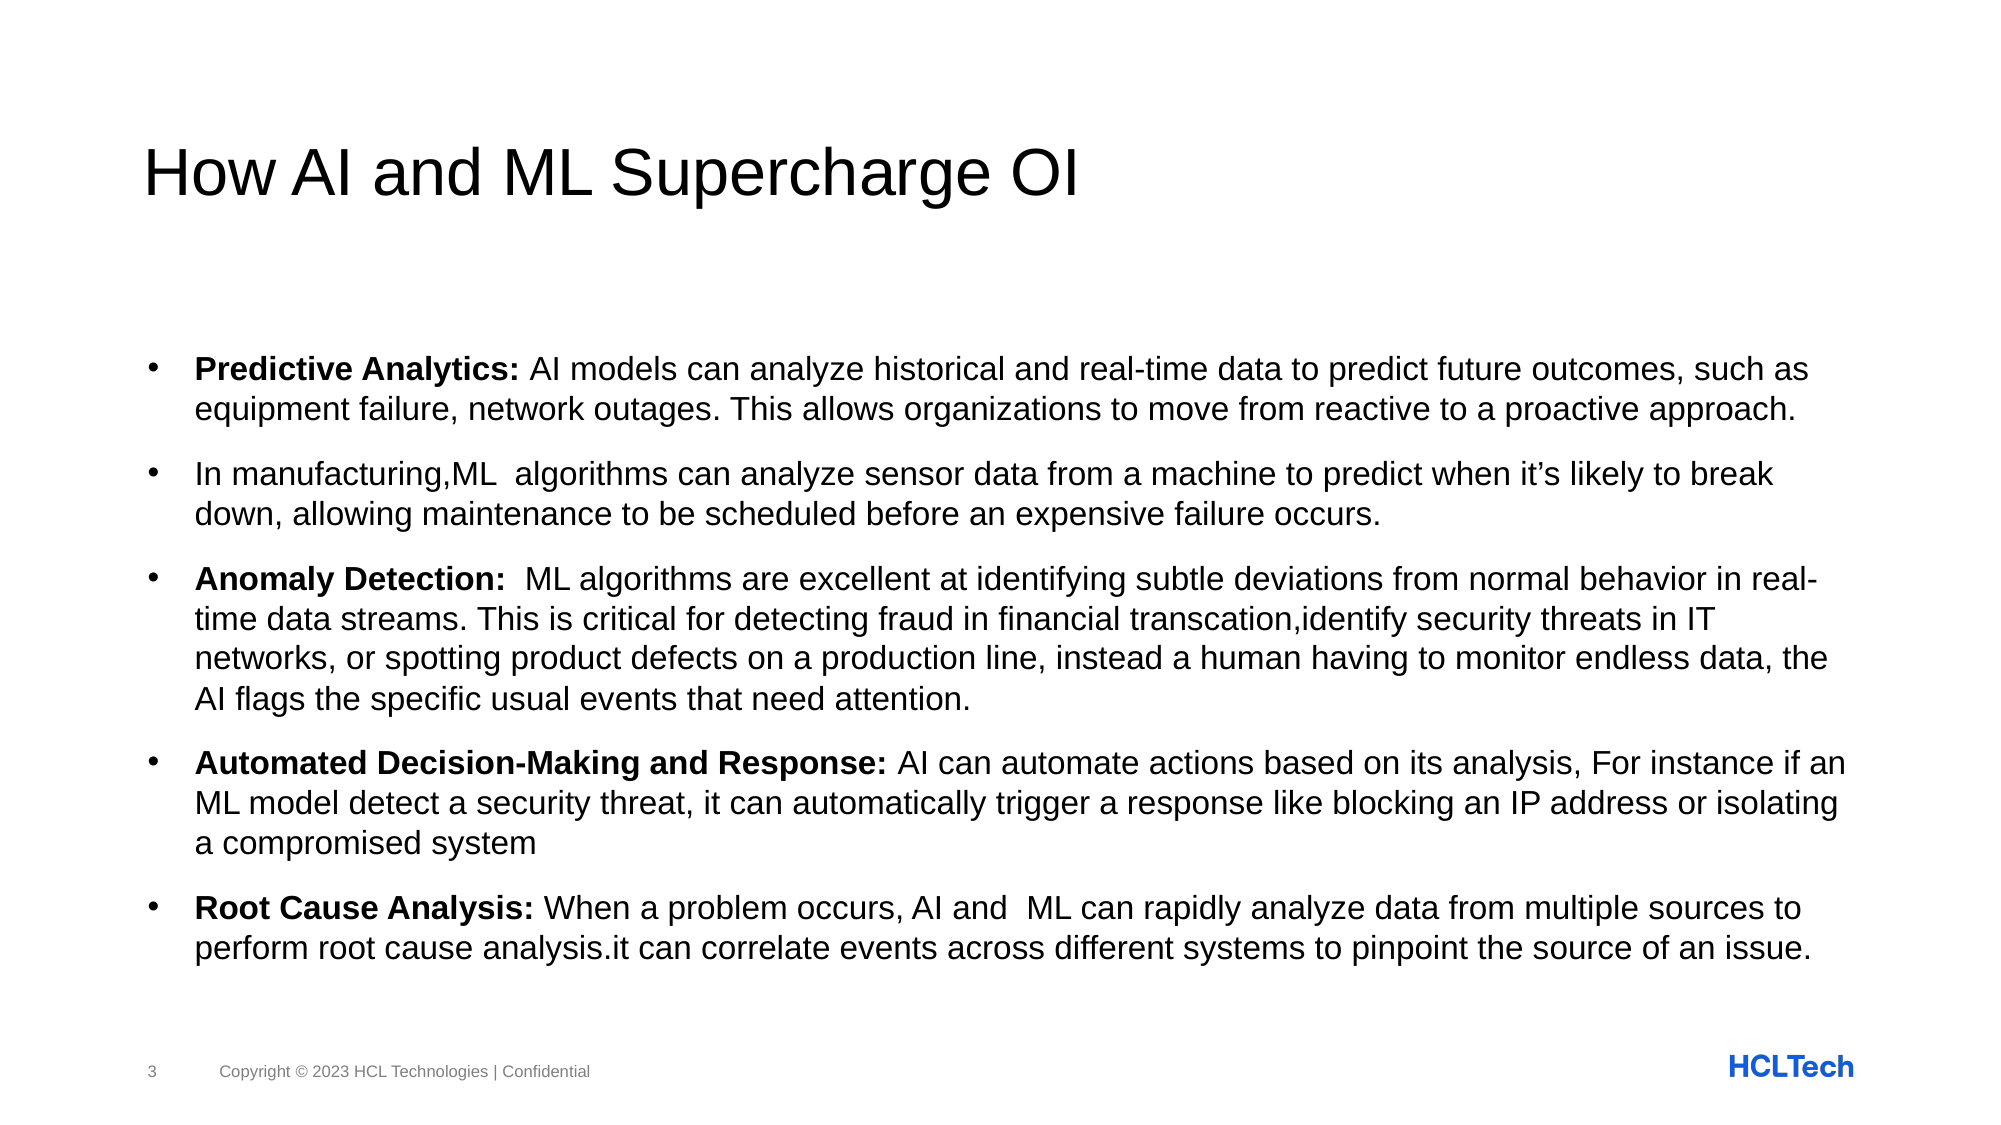

# How AI and ML Supercharge OI
Predictive Analytics: AI models can analyze historical and real-time data to predict future outcomes, such as equipment failure, network outages. This allows organizations to move from reactive to a proactive approach.
In manufacturing,ML  algorithms can analyze sensor data from a machine to predict when it’s likely to break down, allowing maintenance to be scheduled before an expensive failure occurs.
Anomaly Detection:  ML algorithms are excellent at identifying subtle deviations from normal behavior in real-time data streams. This is critical for detecting fraud in financial transcation,identify security threats in IT networks, or spotting product defects on a production line, instead a human having to monitor endless data, the AI flags the specific usual events that need attention.
Automated Decision-Making and Response: AI can automate actions based on its analysis, For instance if an ML model detect a security threat, it can automatically trigger a response like blocking an IP address or isolating a compromised system
Root Cause Analysis: When a problem occurs, AI and  ML can rapidly analyze data from multiple sources to perform root cause analysis.it can correlate events across different systems to pinpoint the source of an issue.
3
Copyright © 2023 HCL Technologies | Confidential